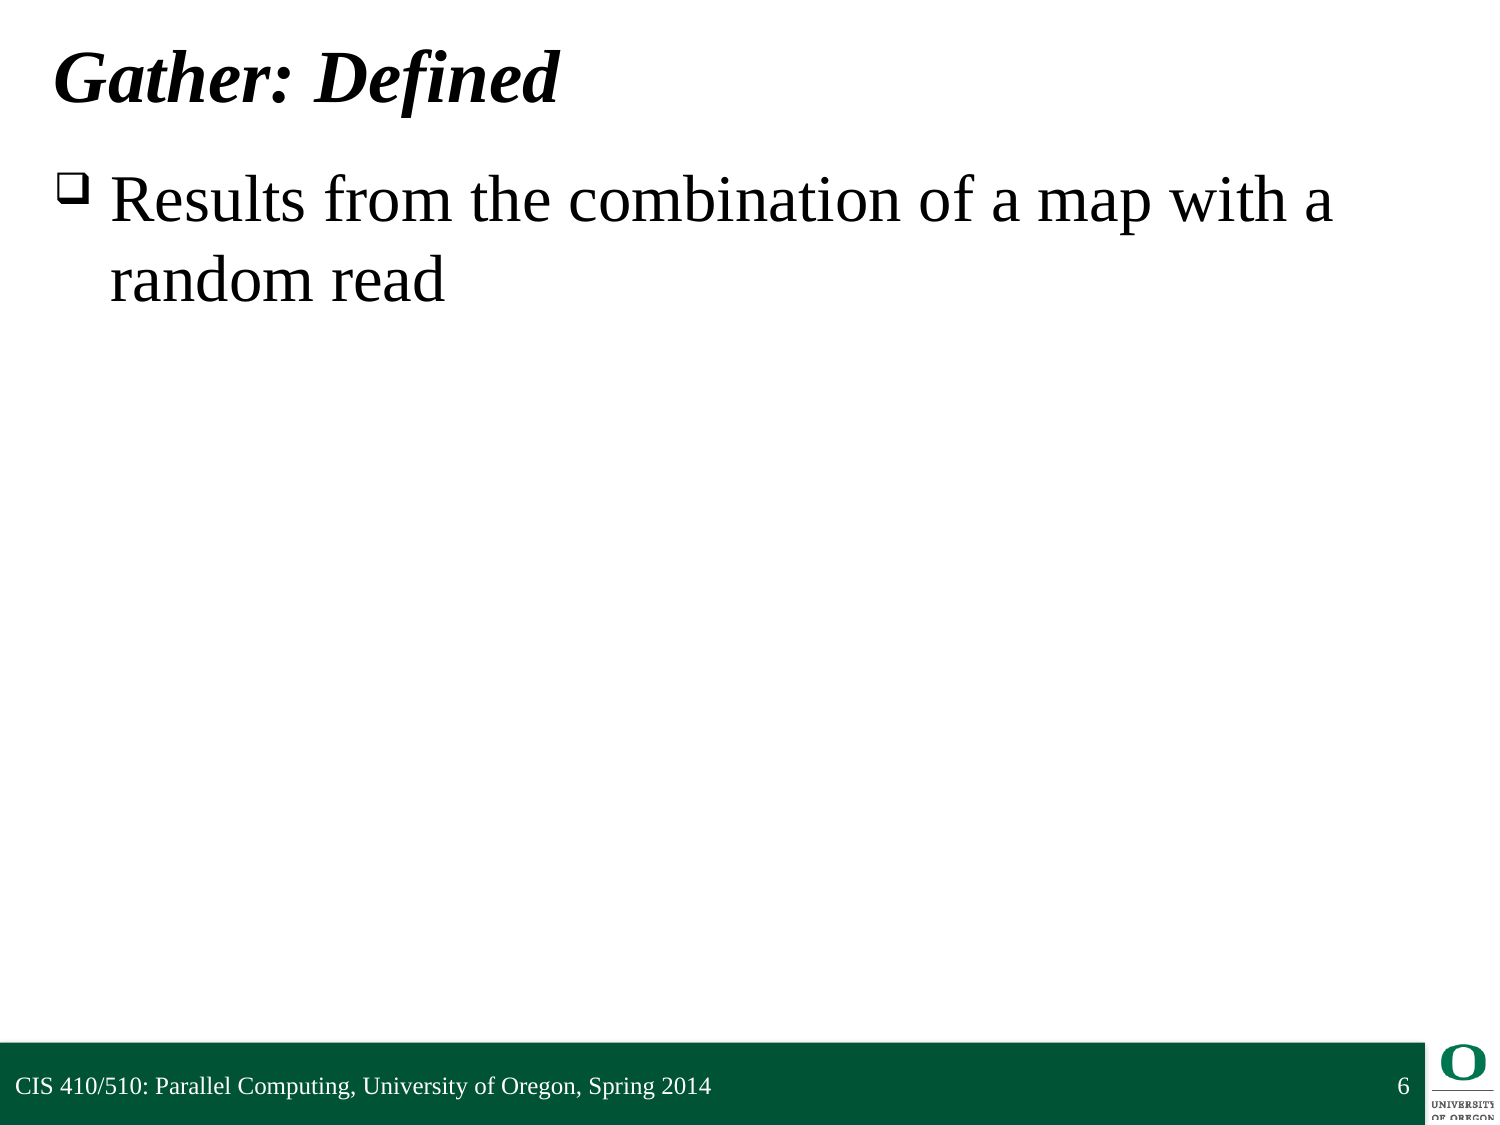

# Gather: Defined
Results from the combination of a map with a random read
CIS 410/510: Parallel Computing, University of Oregon, Spring 2014
6